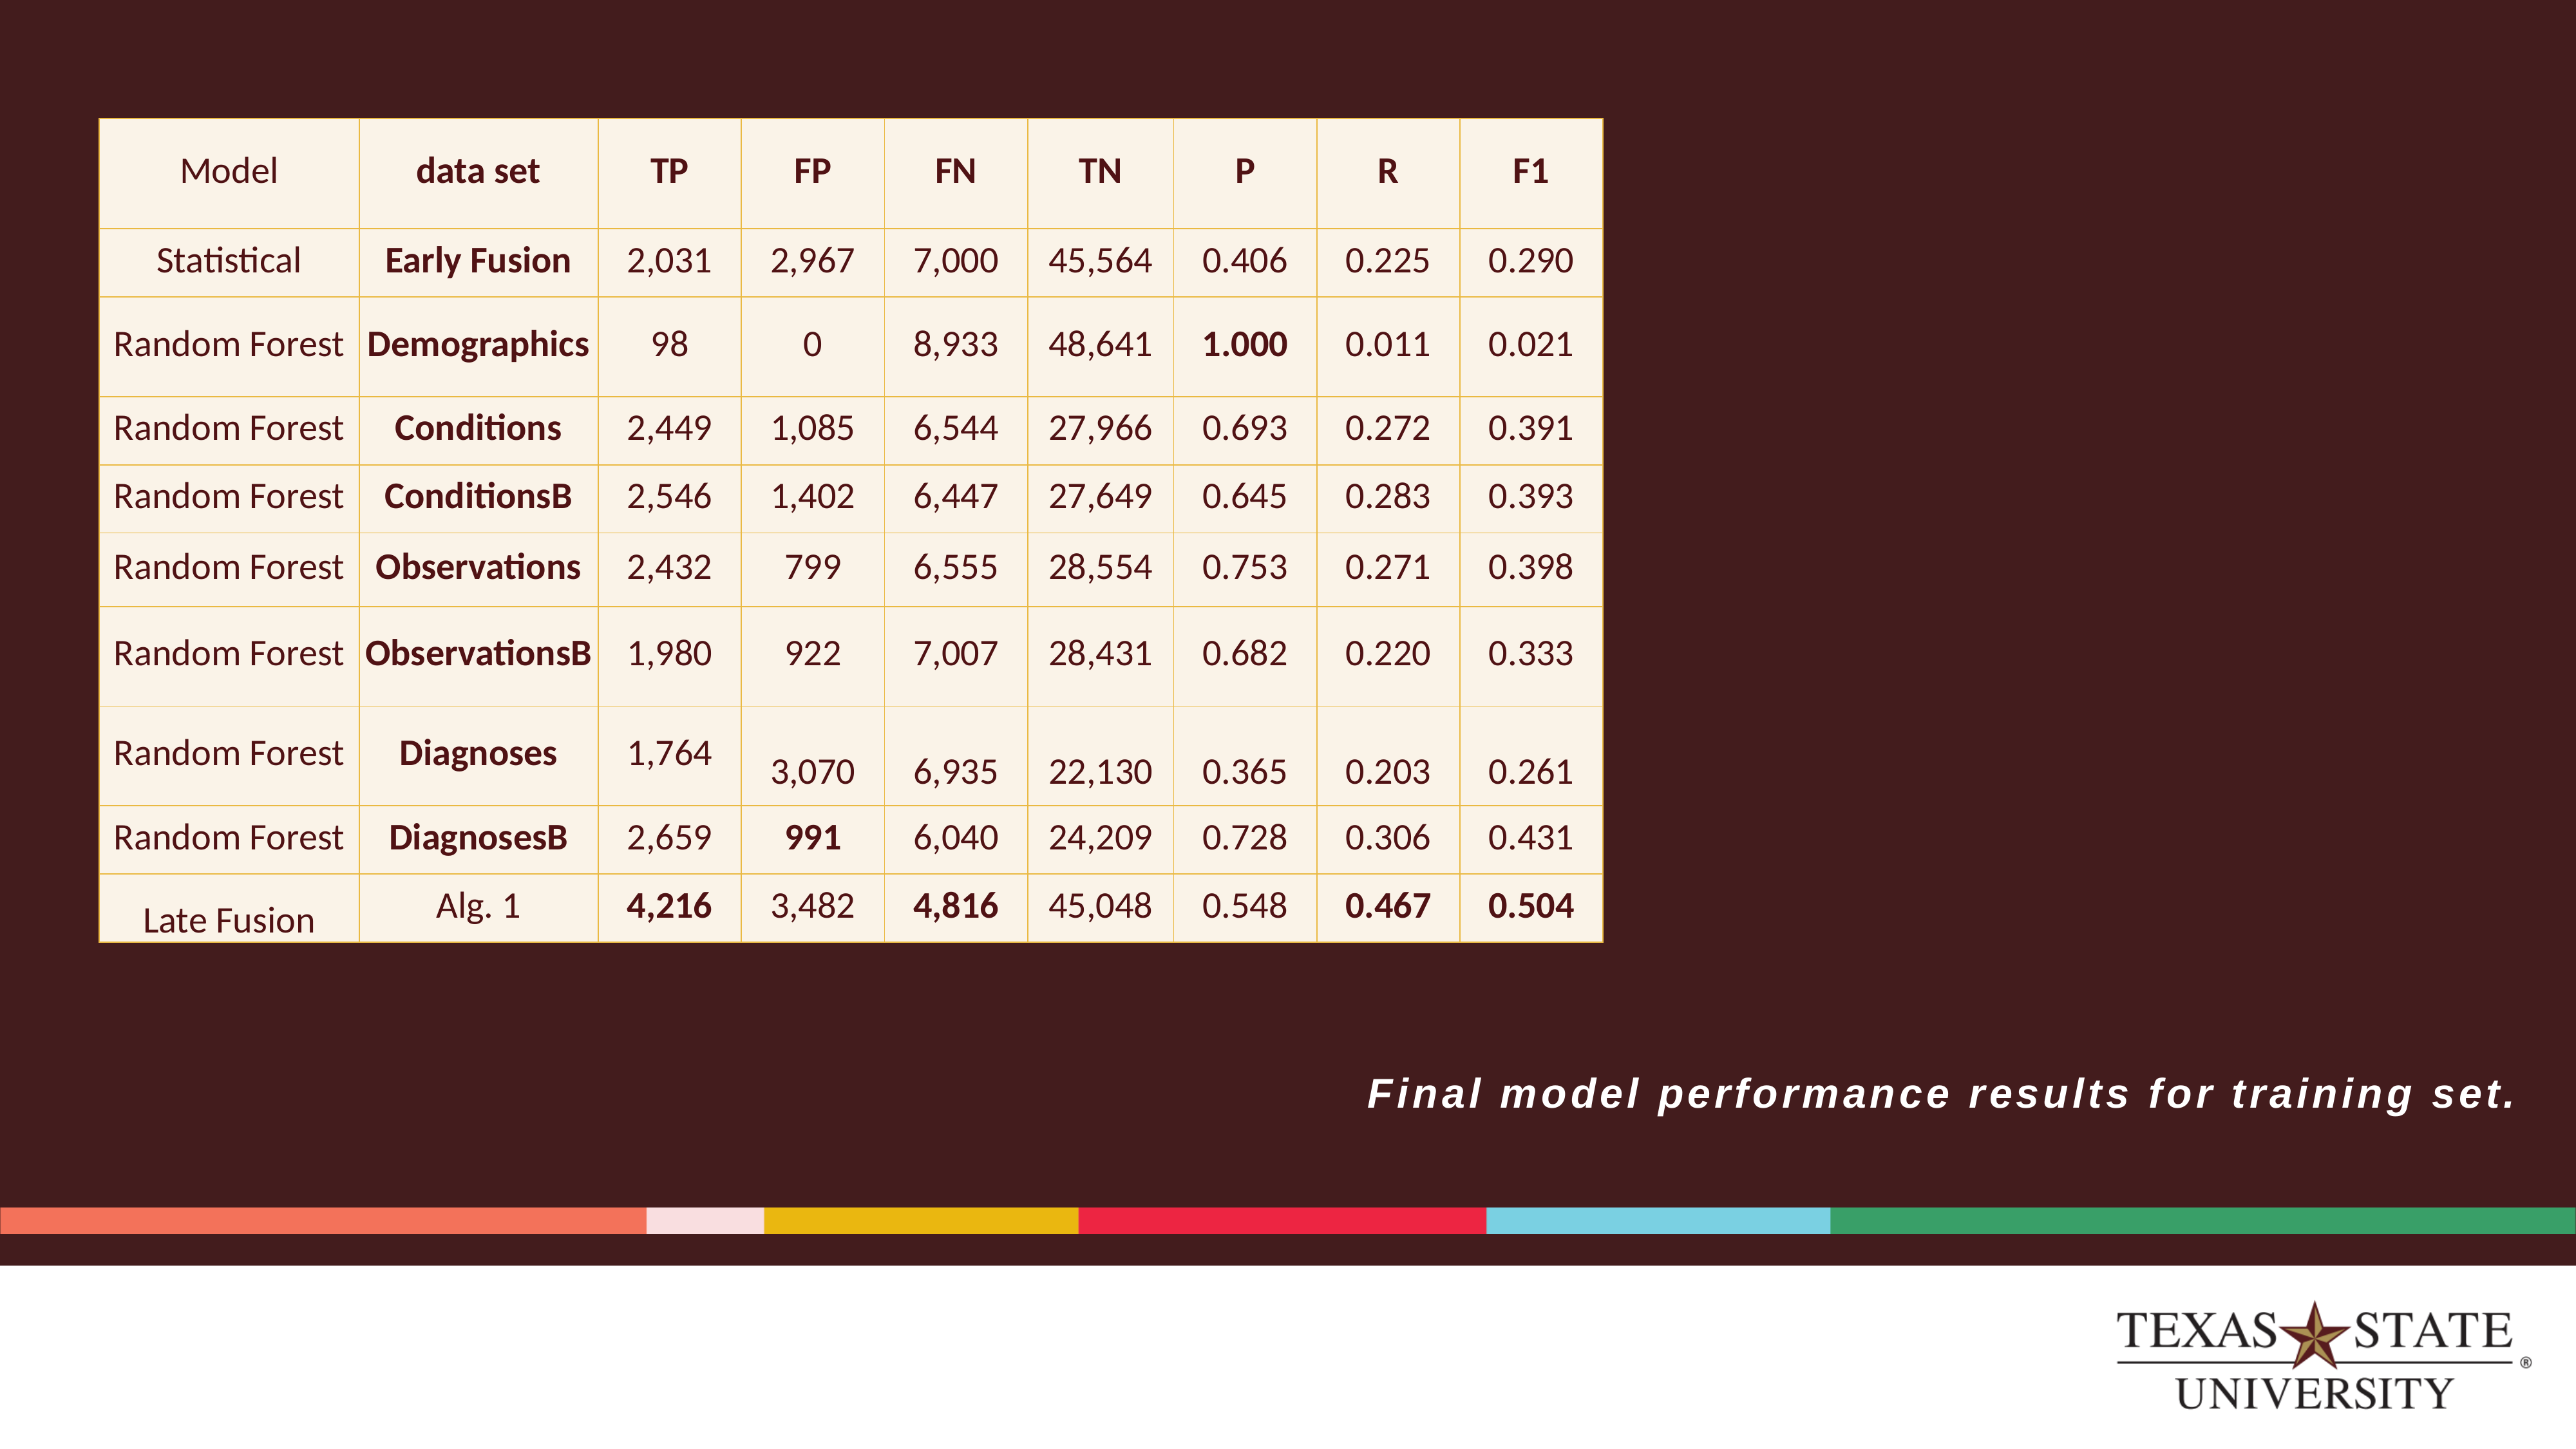

| Model | data set | TP | FP | FN | TN | P | R | F1 |
| --- | --- | --- | --- | --- | --- | --- | --- | --- |
| Statistical | Early Fusion | 2,031 | 2,967 | 7,000 | 45,564 | 0.406 | 0.225 | 0.290 |
| Random Forest | Demographics | 98 | 0 | 8,933 | 48,641 | 1.000 | 0.011 | 0.021 |
| Random Forest | Conditions | 2,449 | 1,085 | 6,544 | 27,966 | 0.693 | 0.272 | 0.391 |
| Random Forest | ConditionsB | 2,546 | 1,402 | 6,447 | 27,649 | 0.645 | 0.283 | 0.393 |
| Random Forest | Observations | 2,432 | 799 | 6,555 | 28,554 | 0.753 | 0.271 | 0.398 |
| Random Forest | ObservationsB | 1,980 | 922 | 7,007 | 28,431 | 0.682 | 0.220 | 0.333 |
| Random Forest | Diagnoses | 1,764 | 3,070 | 6,935 | 22,130 | 0.365 | 0.203 | 0.261 |
| Random Forest | DiagnosesB | 2,659 | 991 | 6,040 | 24,209 | 0.728 | 0.306 | 0.431 |
| Late Fusion | Alg. 1 | 4,216 | 3,482 | 4,816 | 45,048 | 0.548 | 0.467 | 0.504 |
# Final model performance results for training set.